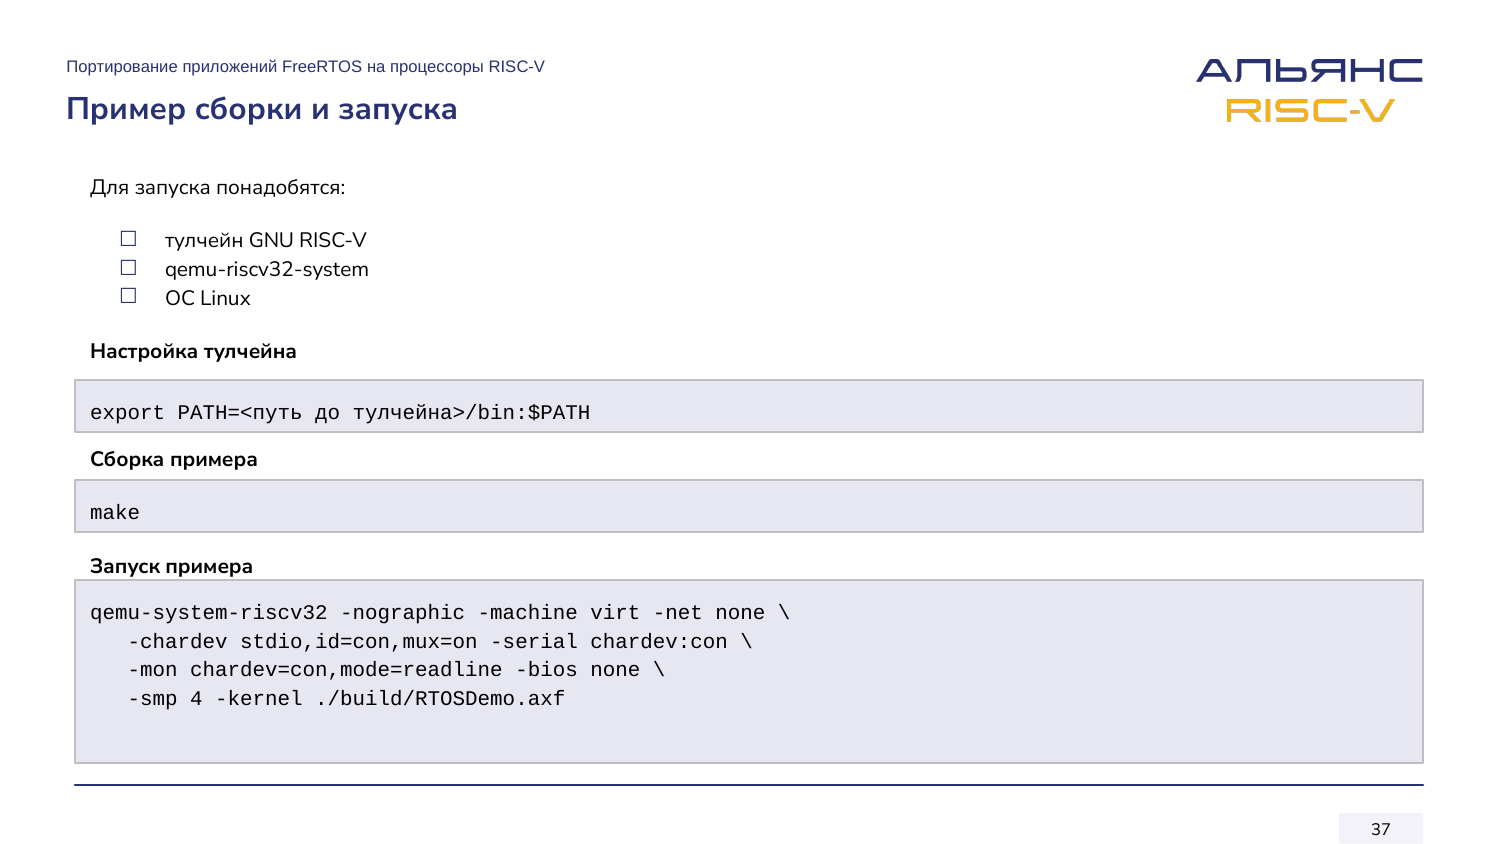

Портирование приложений FreeRTOS на процессоры RISC‑V
# Пример сборки и запуска
Для запуска понадобятся:
тулчейн GNU RISC‑V
qemu-riscv32-system
ОС Linux
Настройка тулчейна

Сборка примера

Запуск примера
export PATH=<путь до тулчейна>/bin:$PATH
make
qemu-system-riscv32 -nographic -machine virt -net none \
   -chardev stdio,id=con,mux=on -serial chardev:con \
   -mon chardev=con,mode=readline -bios none \
   -smp 4 -kernel ./build/RTOSDemo.axf